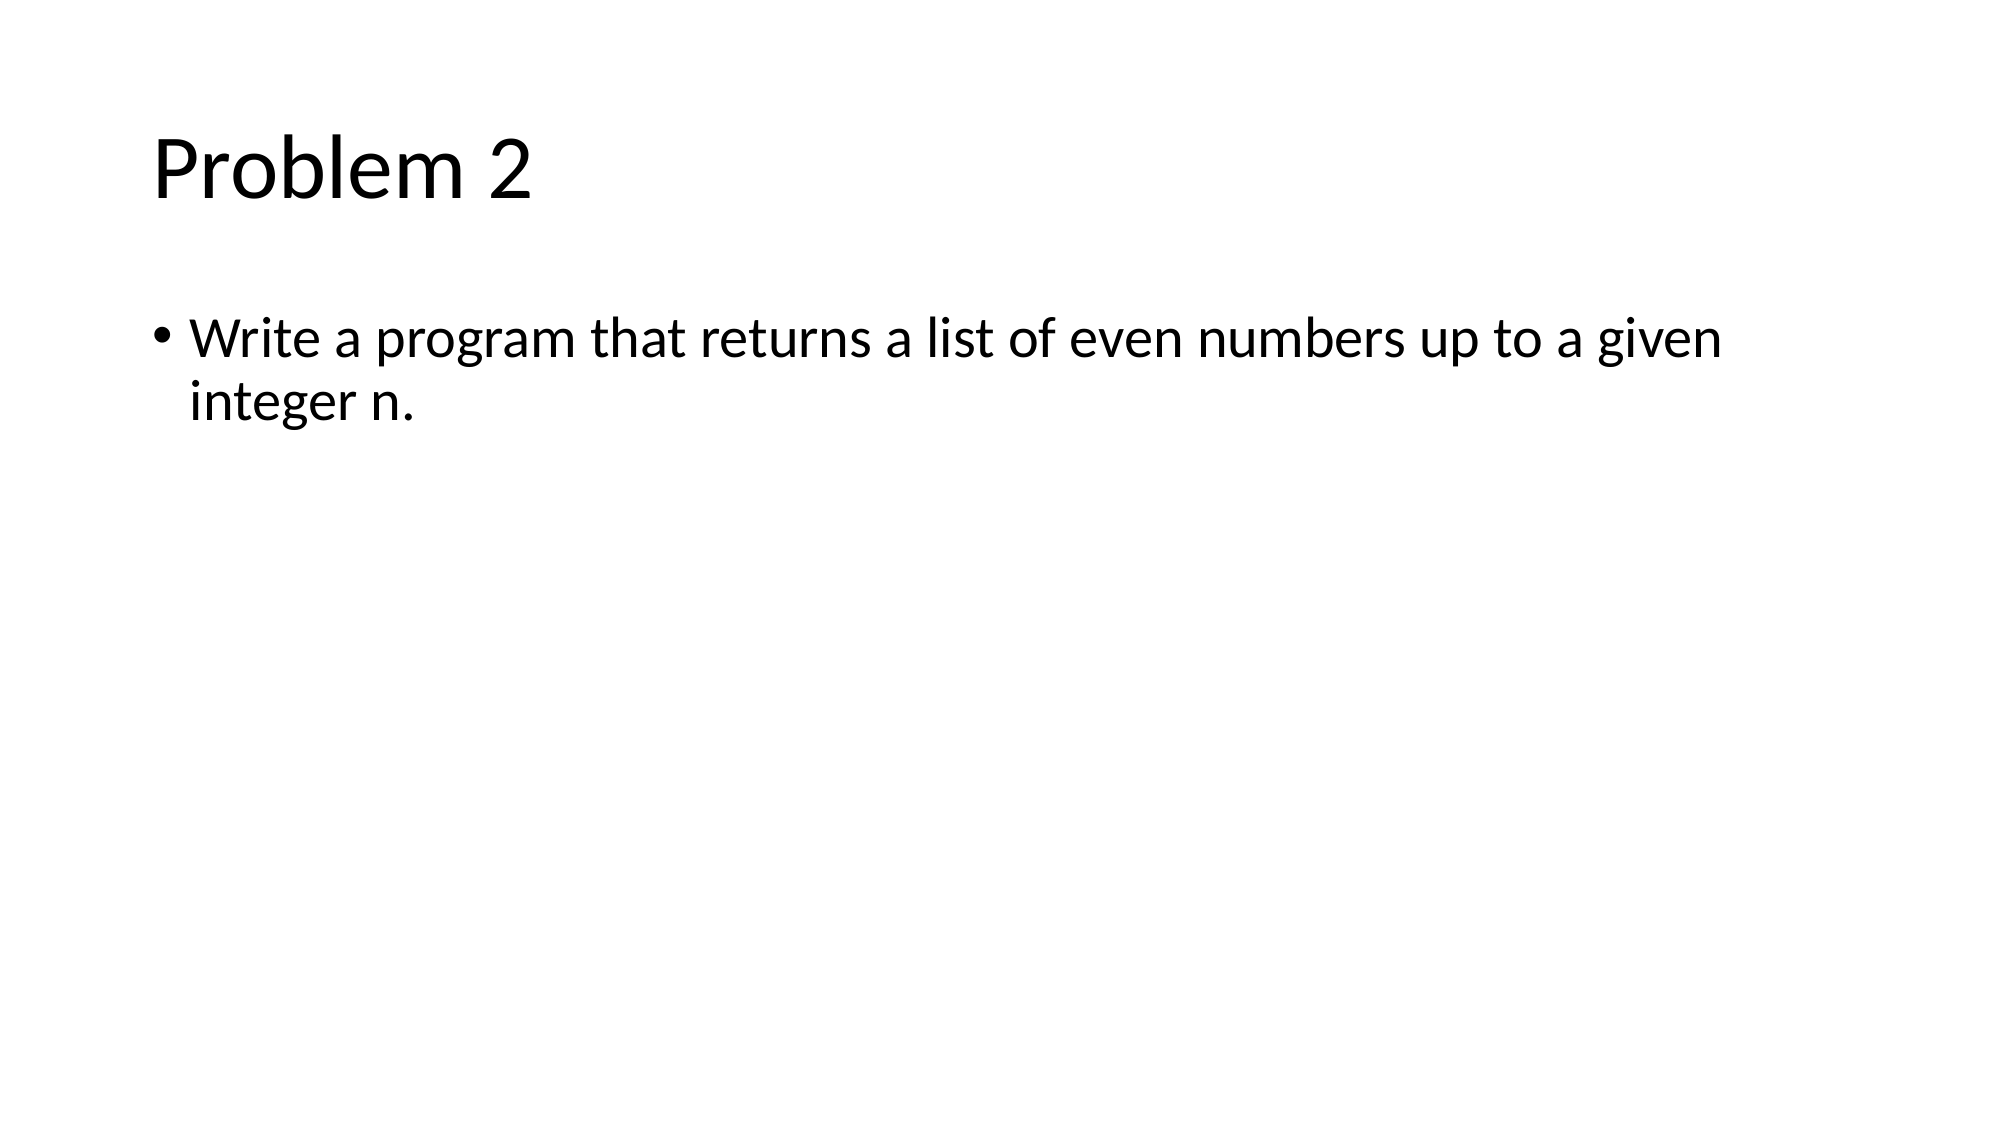

# Problem 2
Write a program that returns a list of even numbers up to a given integer n.